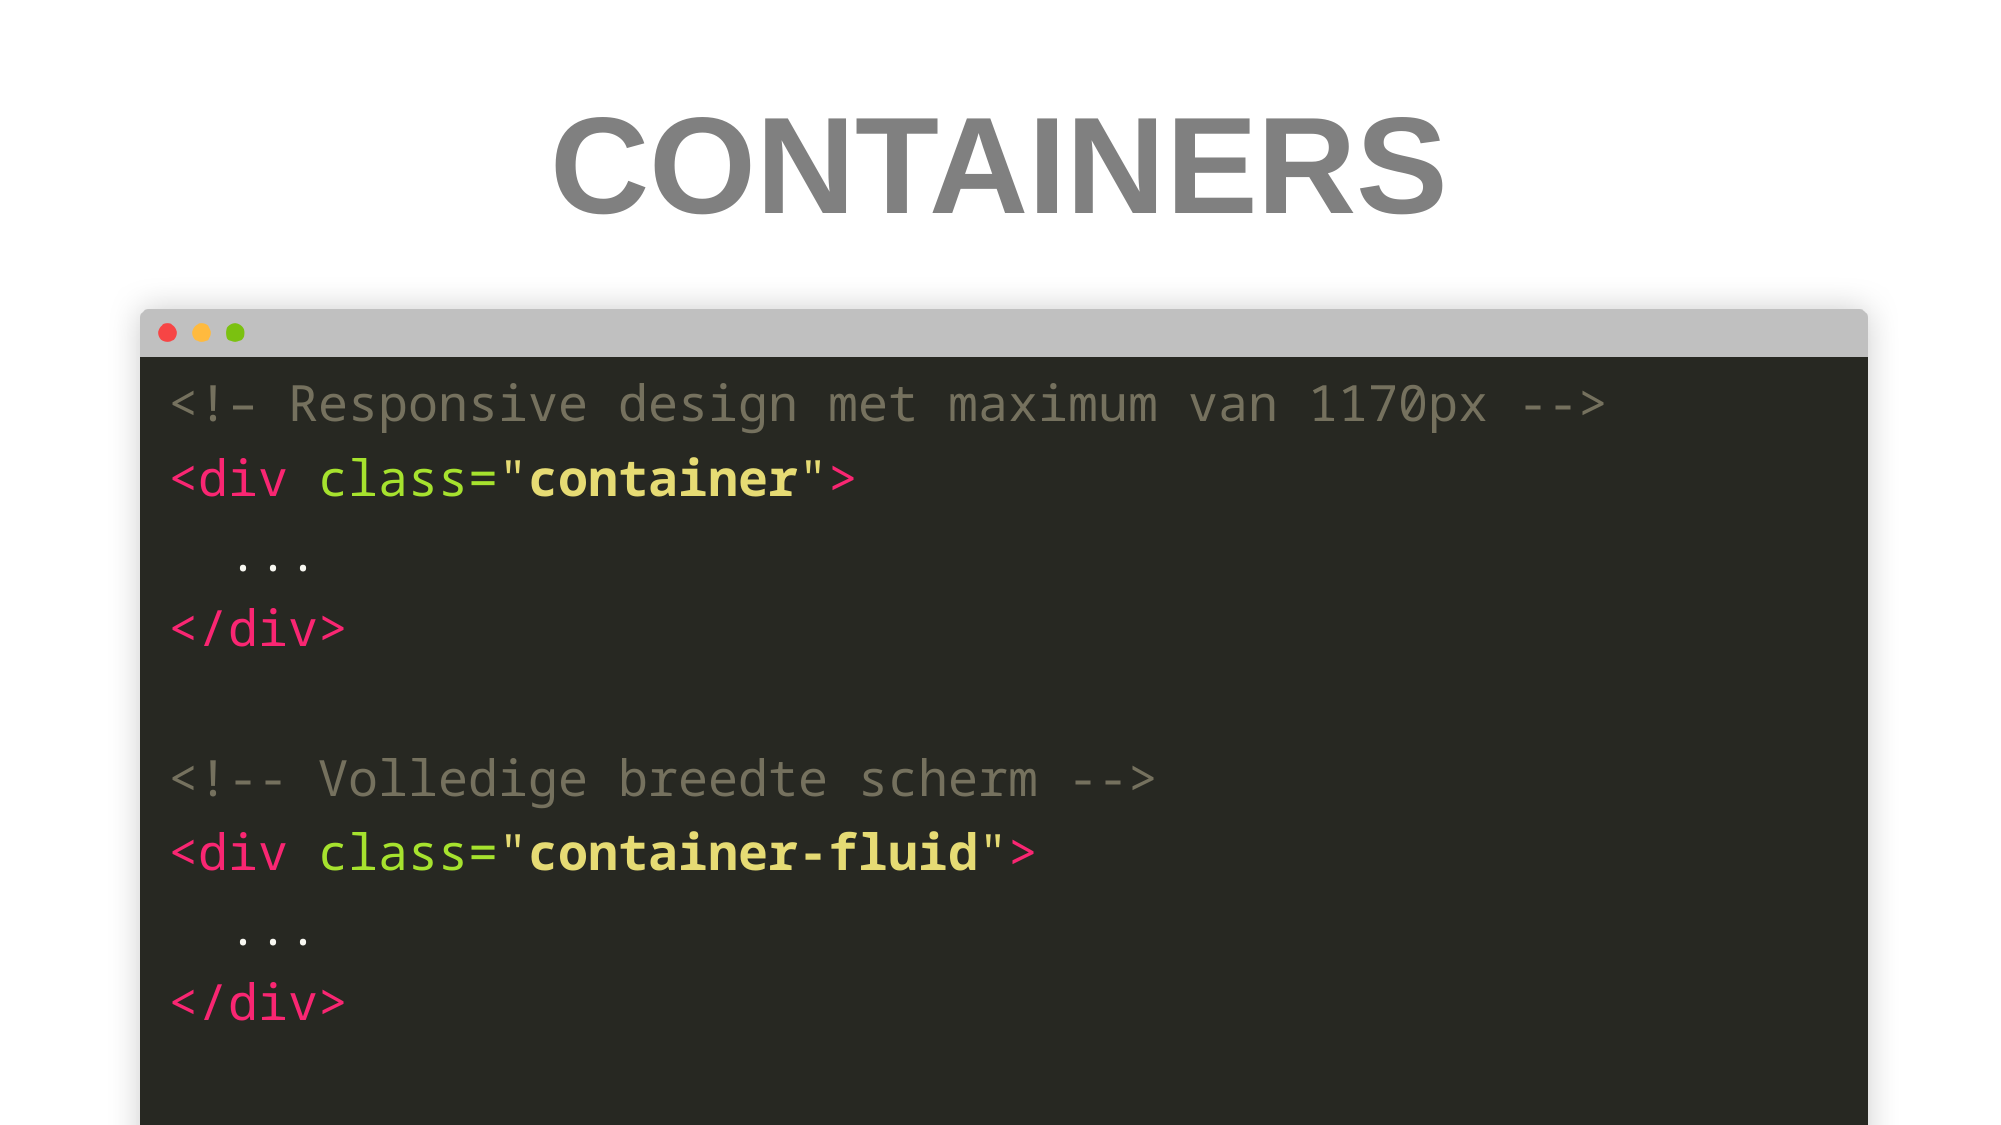

# CONTAINERS
<!– Responsive design met maximum van 1170px -->
<div class="container">
  ...
</div>

<!-- Volledige breedte scherm -->
<div class="container-fluid">
  ...
</div>